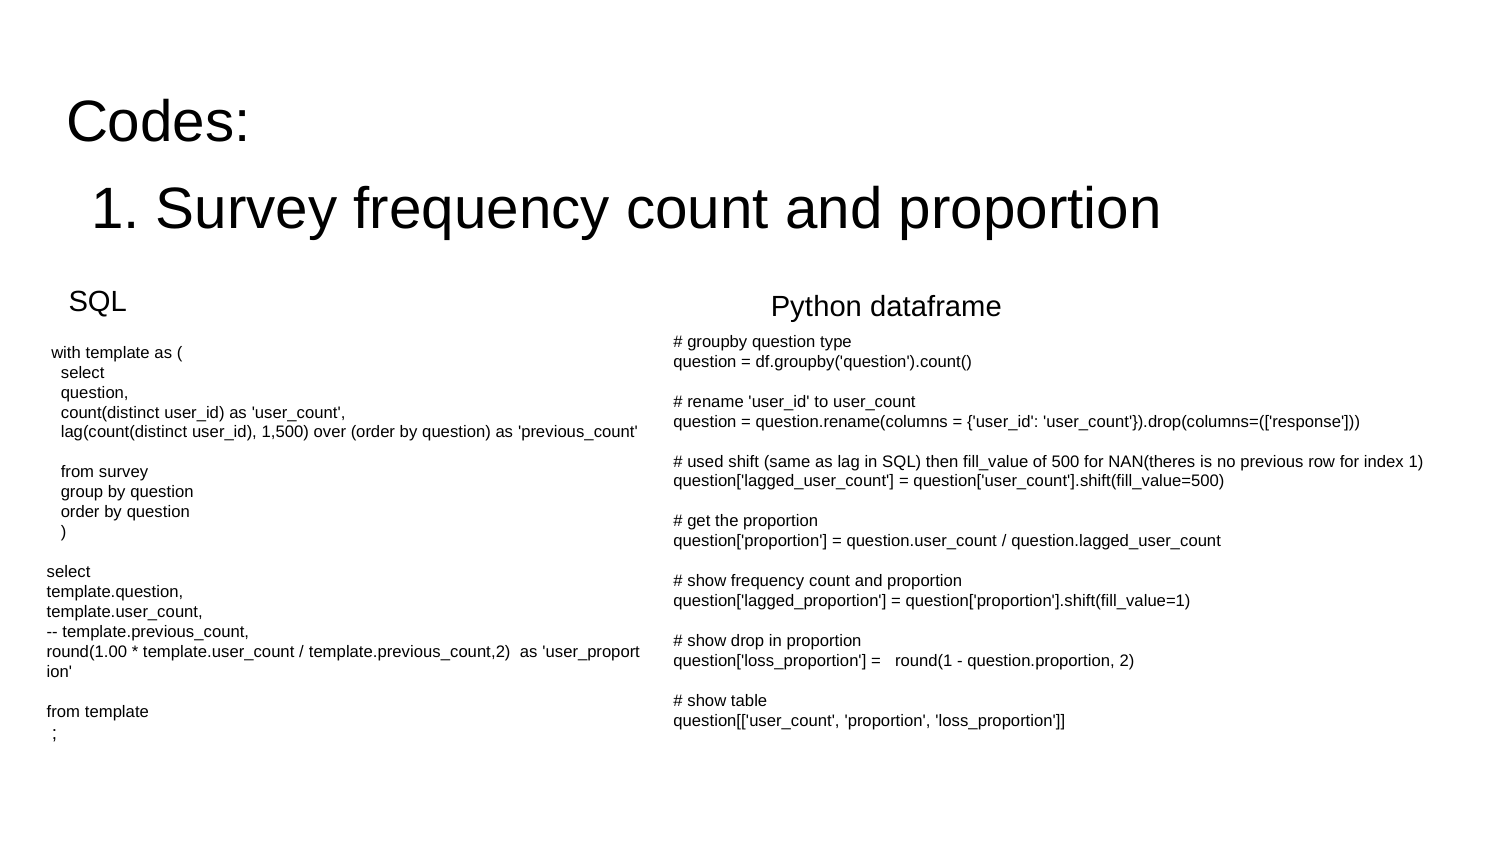

# Codes:
1. Survey frequency count and proportion
SQL
Python dataframe
# groupby question type
question = df.groupby('question').count()

# rename 'user_id' to user_count
question = question.rename(columns = {'user_id': 'user_count'}).drop(columns=(['response']))

# used shift (same as lag in SQL) then fill_value of 500 for NAN(theres is no previous row for index 1)
question['lagged_user_count'] = question['user_count'].shift(fill_value=500)

# get the proportion
question['proportion'] = question.user_count / question.lagged_user_count

# show frequency count and proportion
question['lagged_proportion'] = question['proportion'].shift(fill_value=1)

# show drop in proportion
question['loss_proportion'] =   round(1 - question.proportion, 2)

# show table
question[['user_count', 'proportion', 'loss_proportion']]
 with template as (
   select
   question,
   count(distinct user_id) as 'user_count',
   lag(count(distinct user_id), 1,500) over (order by question) as 'previous_count'

   from survey
   group by question
   order by question
   )

select
template.question,
template.user_count,
-- template.previous_count,
round(1.00 * template.user_count / template.previous_count,2)  as 'user_proportion'

from template
 ;